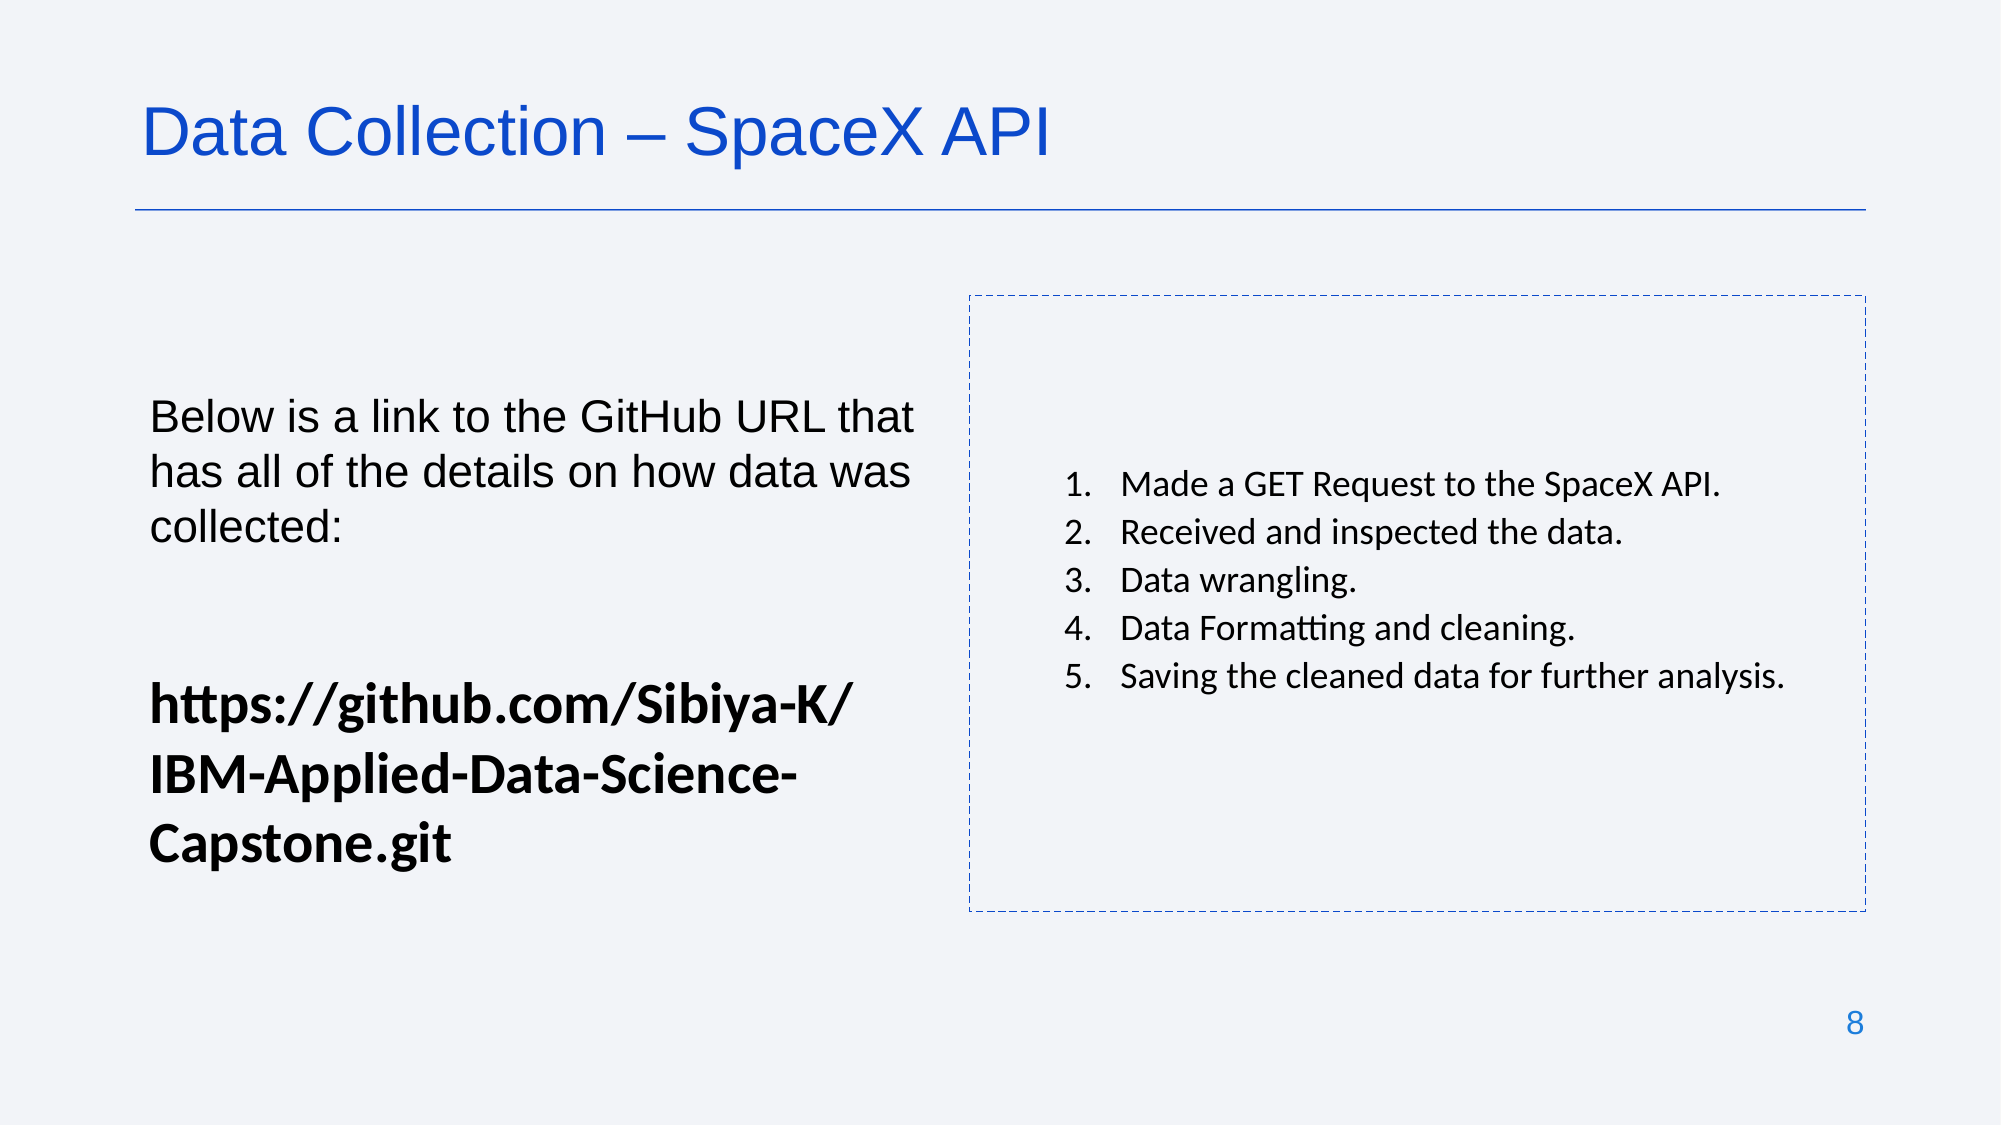

Data Collection – SpaceX API

Below is a link to the GitHub URL that has all of the details on how data was collected:

https://github.com/Sibiya-K/IBM-Applied-Data-Science-Capstone.git
Made a GET Request to the SpaceX API.
Received and inspected the data.
Data wrangling.
Data Formatting and cleaning.
Saving the cleaned data for further analysis.
8